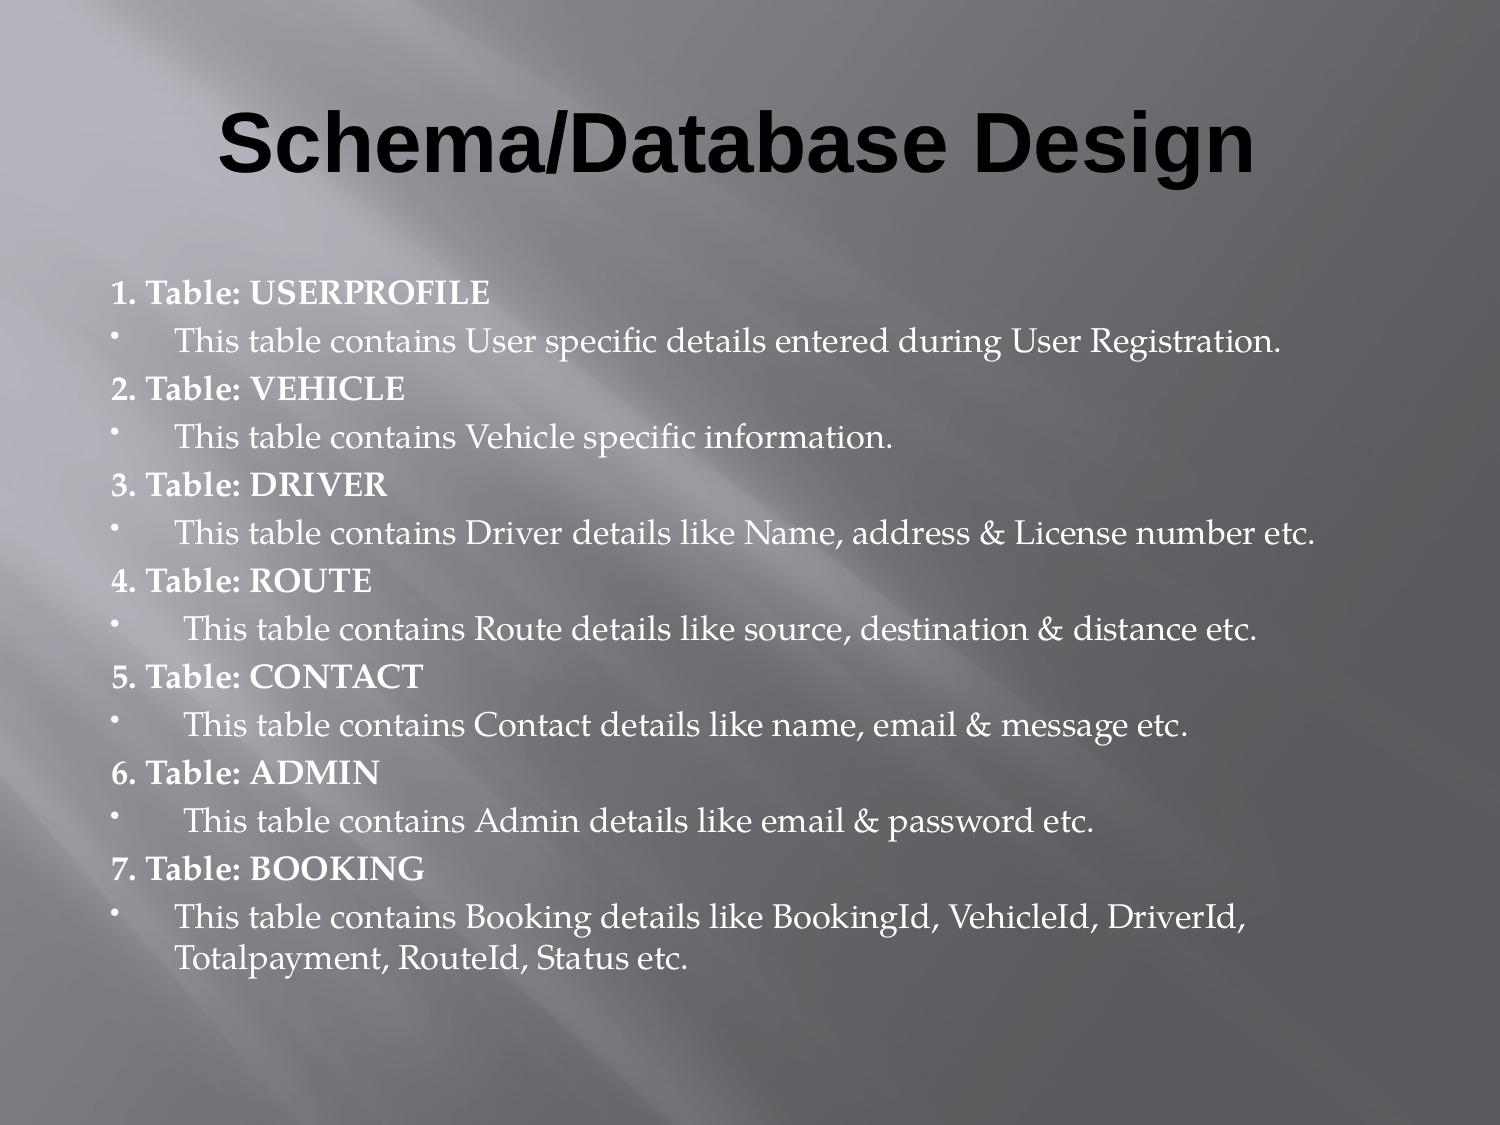

# Schema/Database Design
1. Table: USERPROFILE
This table contains User specific details entered during User Registration.
2. Table: VEHICLE
This table contains Vehicle specific information.
3. Table: DRIVER
This table contains Driver details like Name, address & License number etc.
4. Table: ROUTE
 This table contains Route details like source, destination & distance etc.
5. Table: CONTACT
 This table contains Contact details like name, email & message etc.
6. Table: ADMIN
 This table contains Admin details like email & password etc.
7. Table: BOOKING
This table contains Booking details like BookingId, VehicleId, DriverId, Totalpayment, RouteId, Status etc.